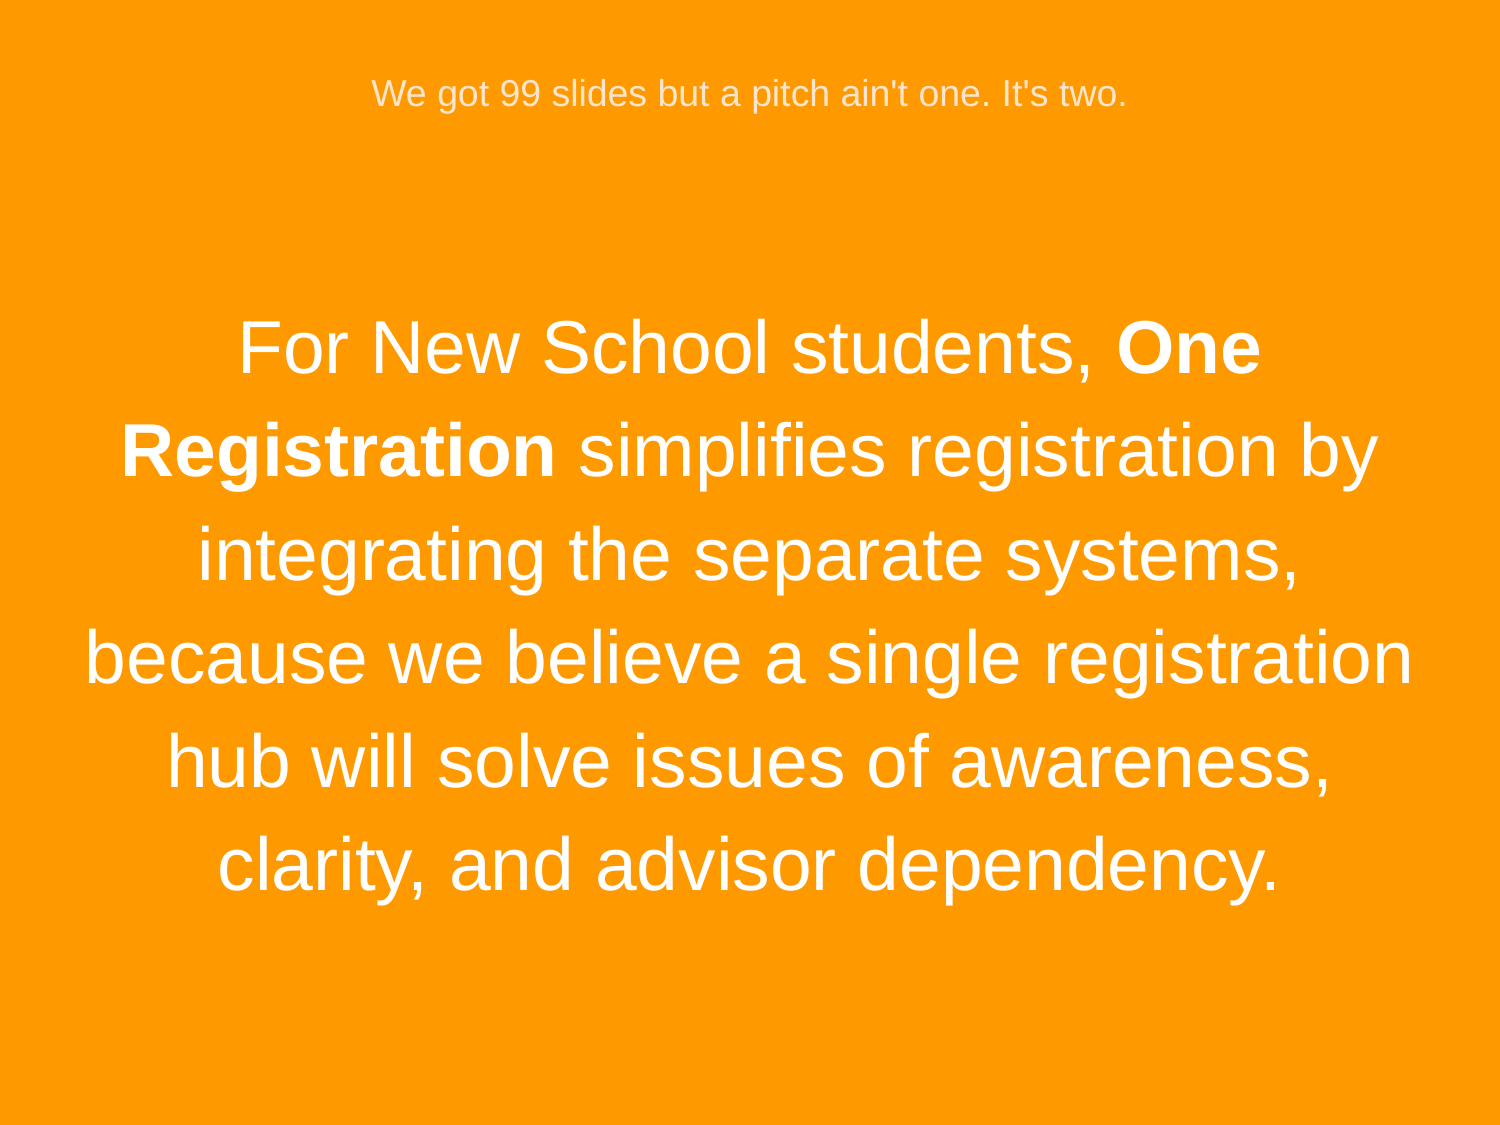

We got 99 slides but a pitch ain't one. It's two.
For New School students, One Registration simplifies registration by integrating the separate systems, because we believe a single registration hub will solve issues of awareness, clarity, and advisor dependency.